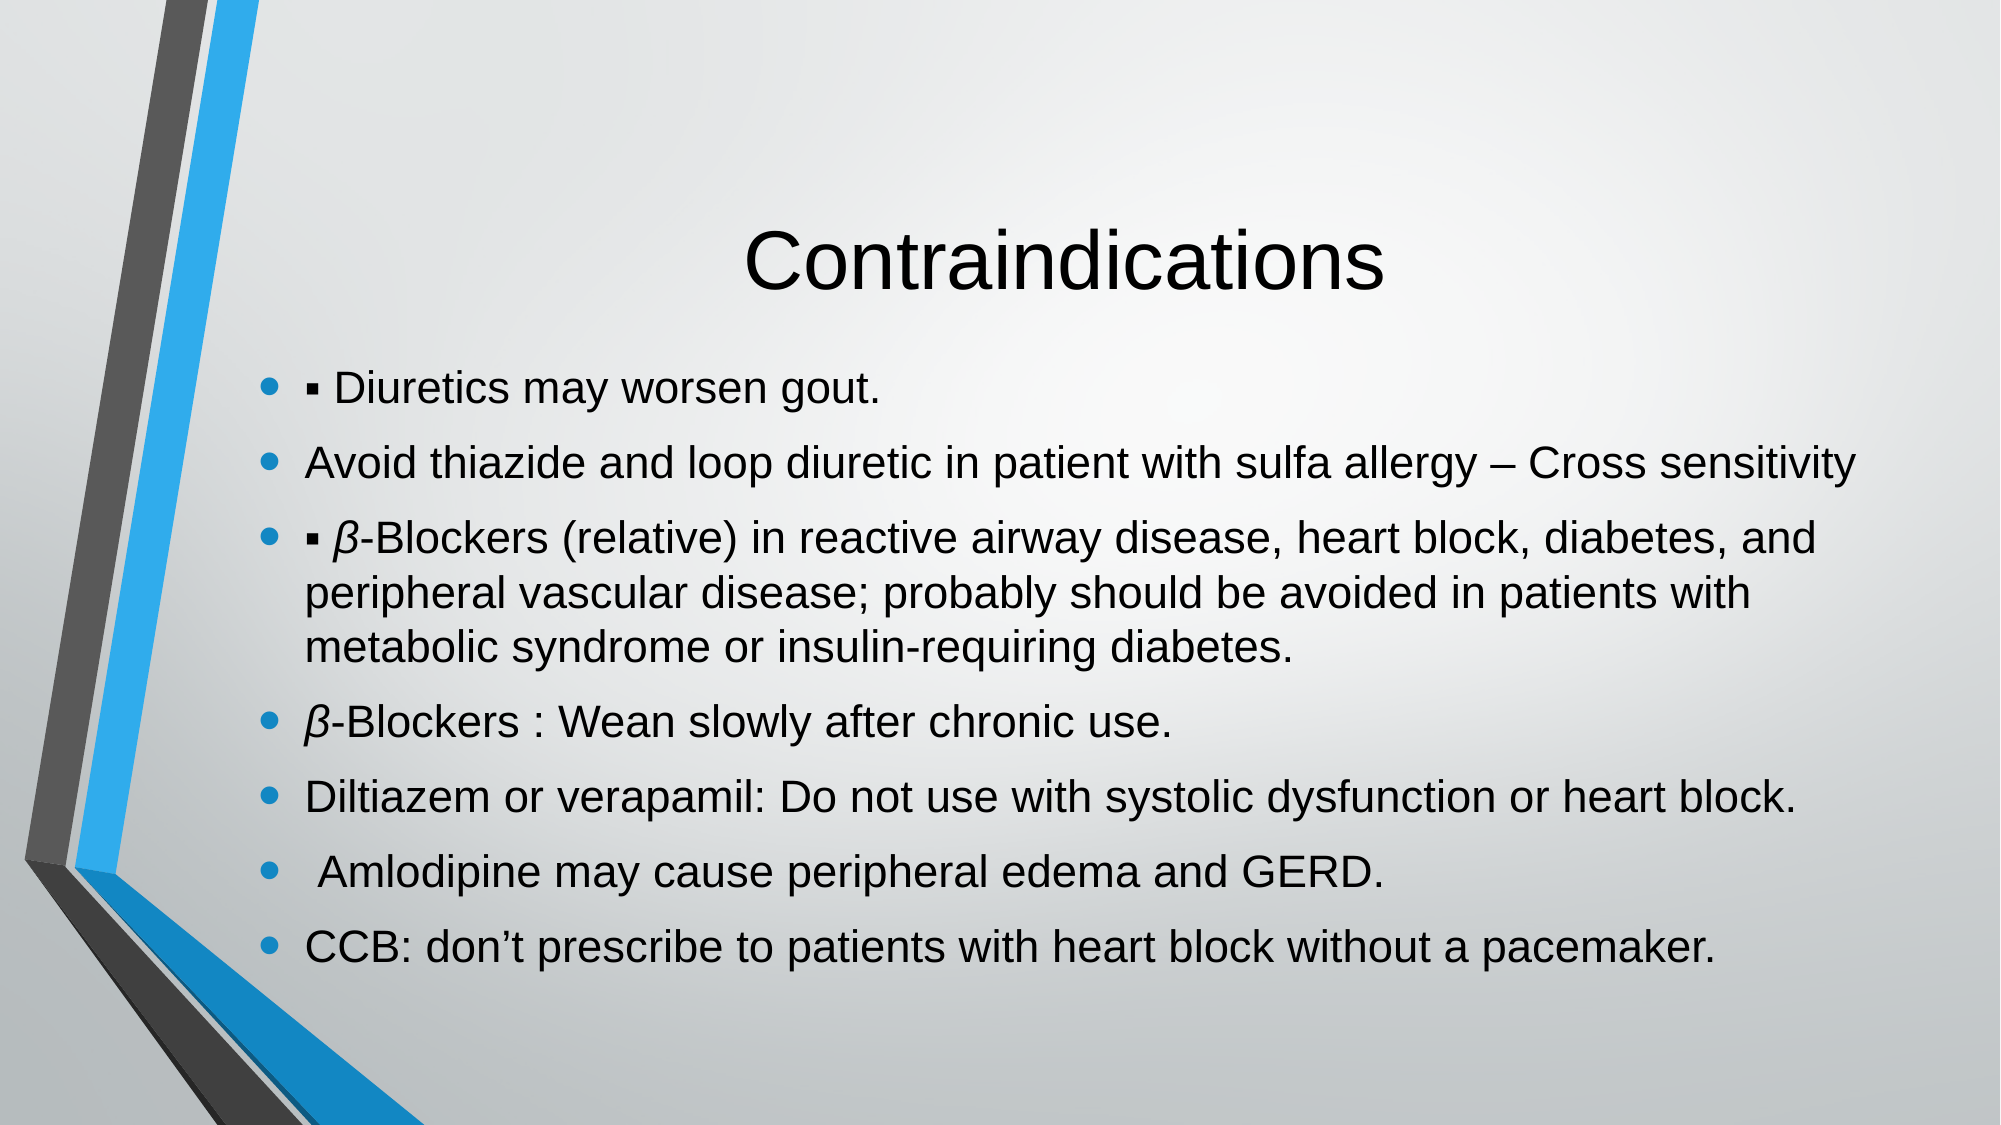

# Contraindications
▪ Diuretics may worsen gout.
Avoid thiazide and loop diuretic in patient with sulfa allergy – Cross sensitivity
▪ β-Blockers (relative) in reactive airway disease, heart block, diabetes, and peripheral vascular disease; probably should be avoided in patients with metabolic syndrome or insulin-requiring diabetes.
β-Blockers : Wean slowly after chronic use.
Diltiazem or verapamil: Do not use with systolic dysfunction or heart block.
 Amlodipine may cause peripheral edema and GERD.
CCB: don’t prescribe to patients with heart block without a pacemaker.